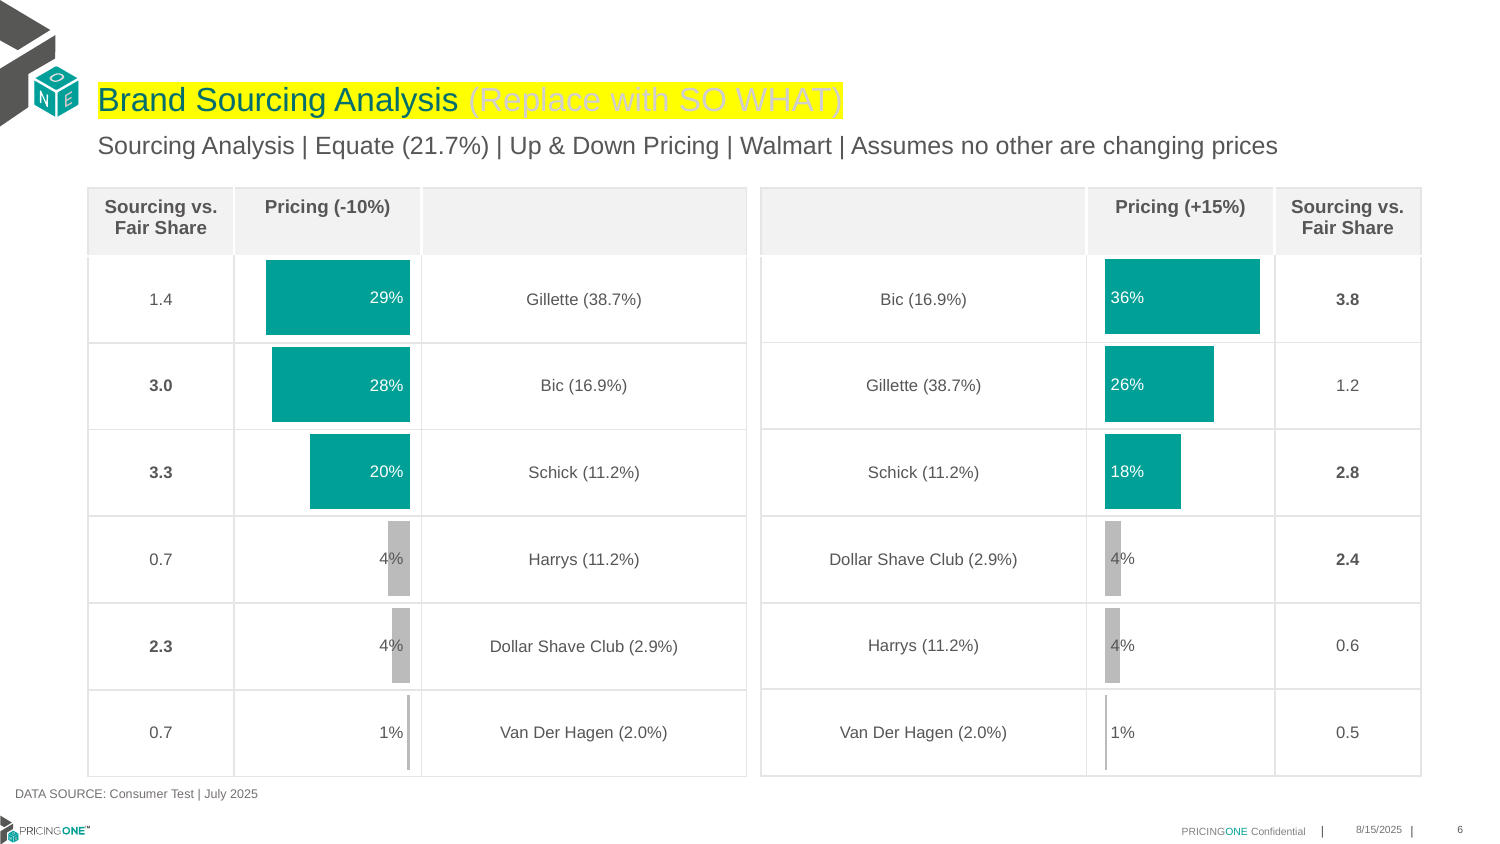

# Brand Sourcing Analysis (Replace with SO WHAT)
Sourcing Analysis | Equate (21.7%) | Up & Down Pricing | Walmart | Assumes no other are changing prices
| Sourcing vs. Fair Share | Pricing (-10%) |  |
| --- | --- | --- |
| 1.4 |  | Gillette (38.7%) |
| 3.0 |  | Bic (16.9%) |
| 3.3 |  | Schick (11.2%) |
| 0.7 |  | Harrys (11.2%) |
| 2.3 |  | Dollar Shave Club (2.9%) |
| 0.7 |  | Van Der Hagen (2.0%) |
|  | Pricing (+15%) | Sourcing vs. Fair Share |
| --- | --- | --- |
| Bic (16.9%) |  | 3.8 |
| Gillette (38.7%) |  | 1.2 |
| Schick (11.2%) |  | 2.8 |
| Dollar Shave Club (2.9%) |  | 2.4 |
| Harrys (11.2%) |  | 0.6 |
| Van Der Hagen (2.0%) |  | 0.5 |

### Chart

| Category | Equate (21.7%) |
|---|---|
| Bic (16.9%) | 0.3641390065453054 |
| Gillette (38.7%) | 0.25738688513132624 |
| Schick (11.2%) | 0.1781889921981553 |
| Dollar Shave Club (2.9%) | 0.03830116815952075 |
| Harrys (11.2%) | 0.03528356432864548 |
| Van Der Hagen (2.0%) | 0.005069554319331977 |

### Chart

| Category | Equate (21.7%) |
|---|---|
| Gillette (38.7%) | 0.29405320201068214 |
| Bic (16.9%) | 0.28252852463409 |
| Schick (11.2%) | 0.20498558569867995 |
| Harrys (11.2%) | 0.04478696085166082 |
| Dollar Shave Club (2.9%) | 0.0368213652715514 |
| Van Der Hagen (2.0%) | 0.007280173085812879 |
DATA SOURCE: Consumer Test | July 2025

8/15/2025
6